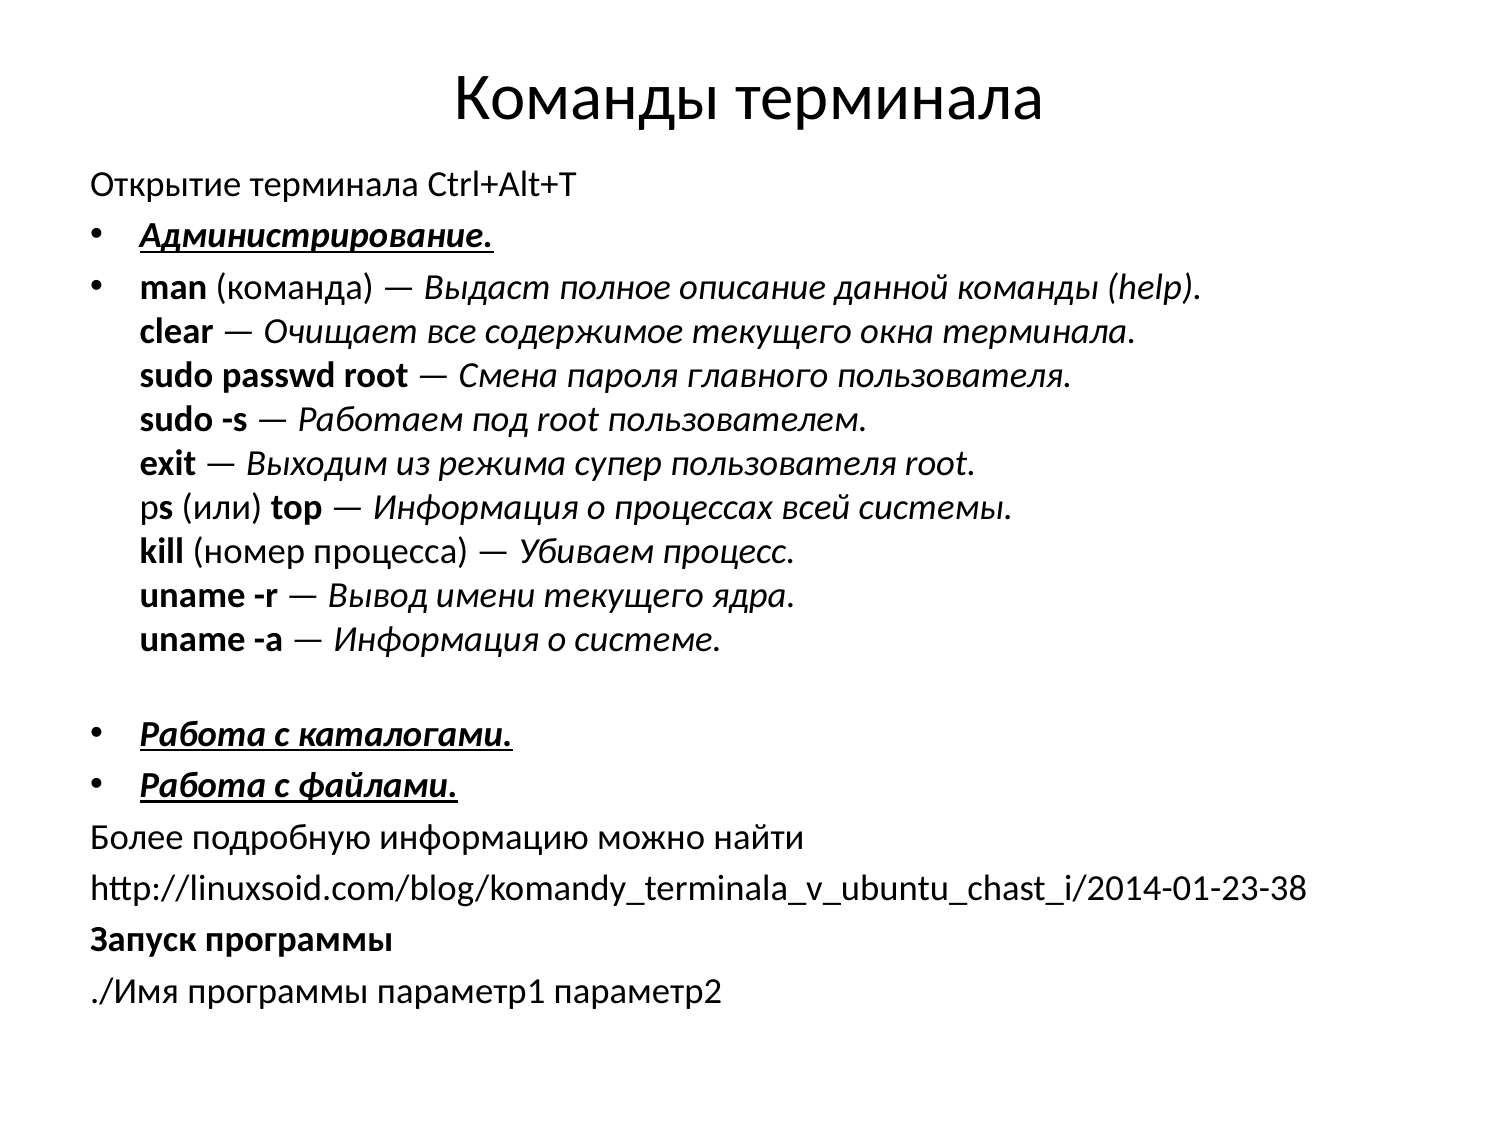

# Команды терминала
Открытие терминала Ctrl+Alt+T
Администрирование.
man (команда) — Выдаст полное описание данной команды (help).
clear — Очищает все содержимое текущего окна терминала.
sudo passwd root — Смена пароля главного пользователя.
sudo -s — Работаем под root пользователем.
exit — Выходим из режима супер пользователя root.
ps (или) top — Информация о процессах всей системы.
kill (номер процесса) — Убиваем процесс.
uname -r — Вывод имени текущего ядра.
uname -a — Информация о системе.
Работа с каталогами.
Работа с файлами.
Более подробную информацию можно найти
http://linuxsoid.com/blog/komandy_terminala_v_ubuntu_chast_i/2014-01-23-38
Запуск программы
./Имя программы параметр1 параметр2